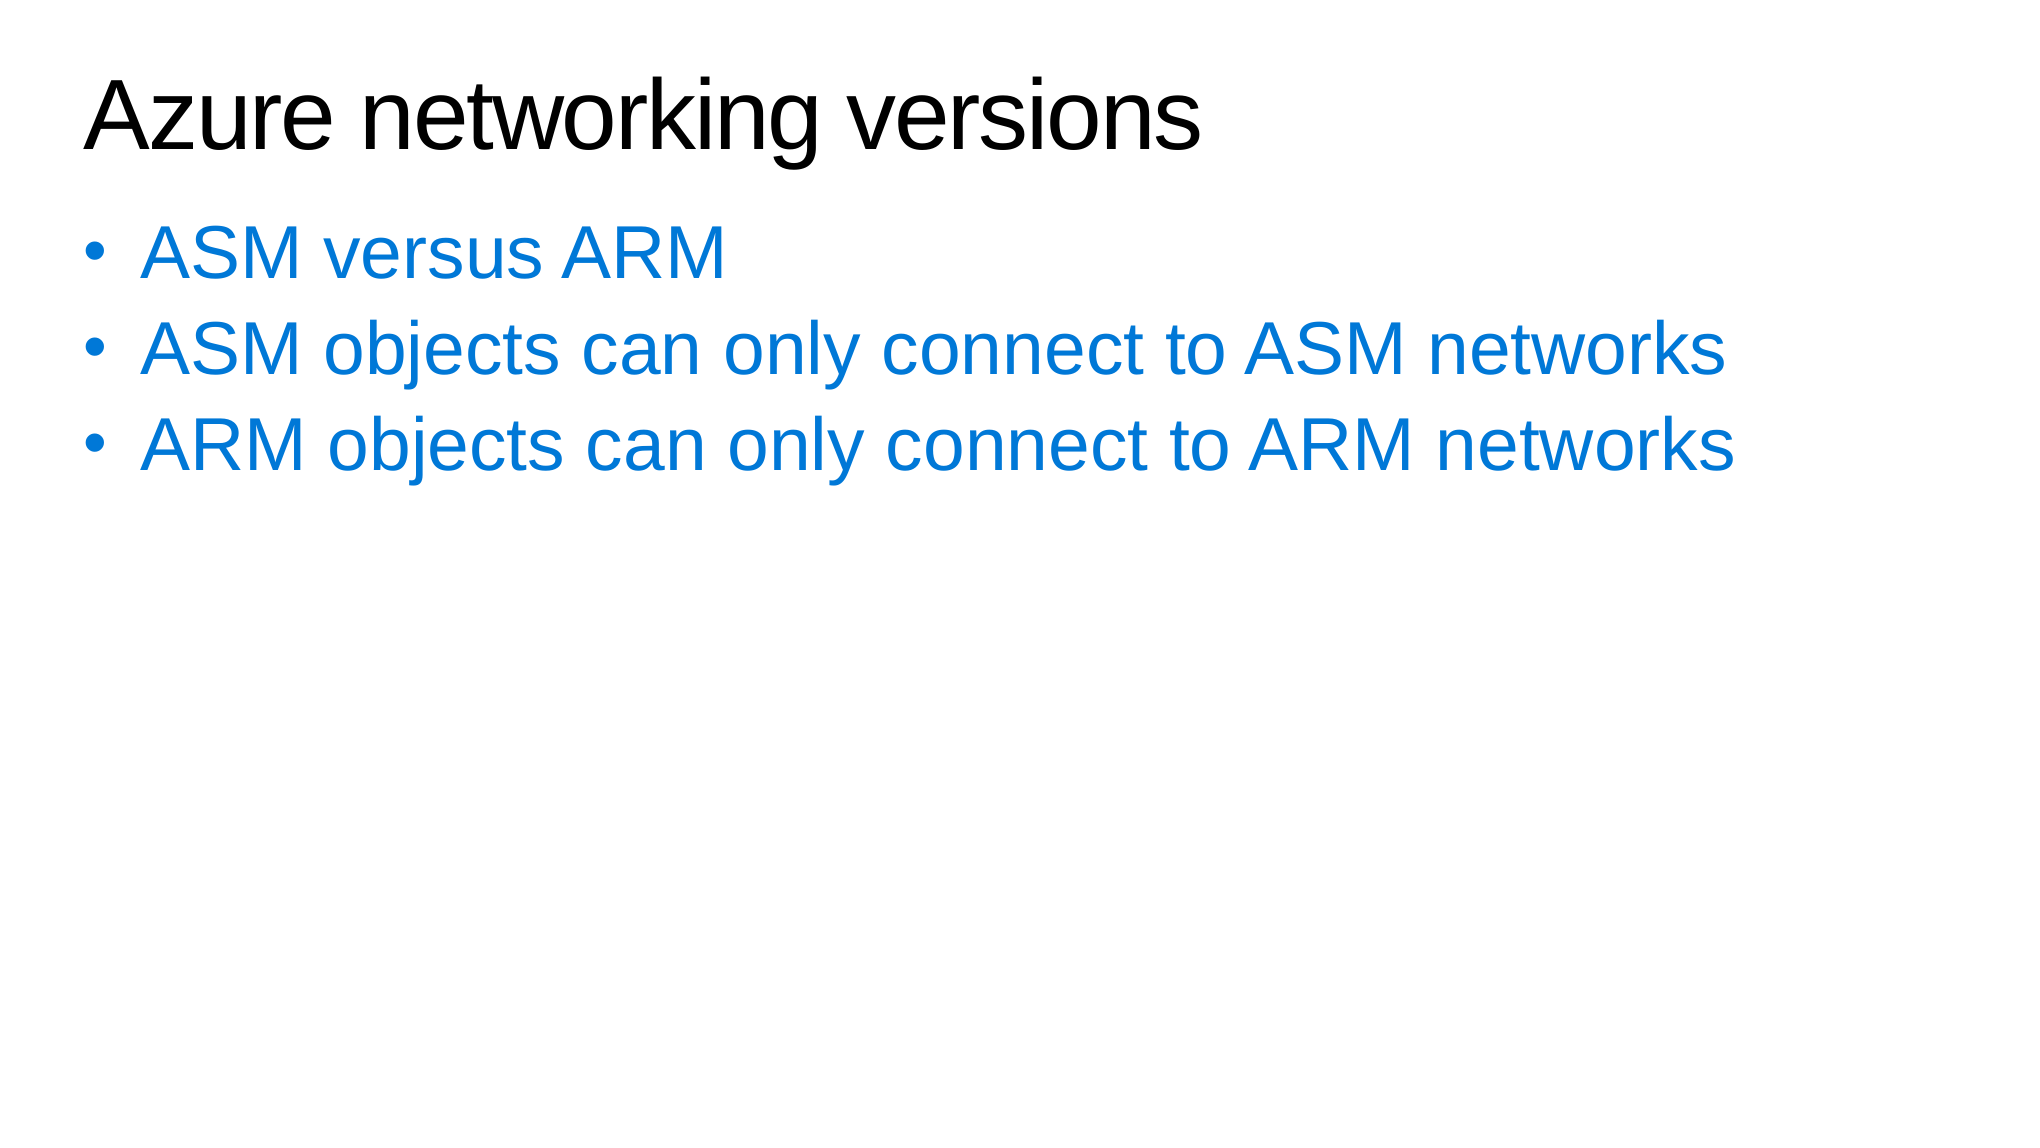

# Azure networking versions
ASM versus ARM
ASM objects can only connect to ASM networks
ARM objects can only connect to ARM networks